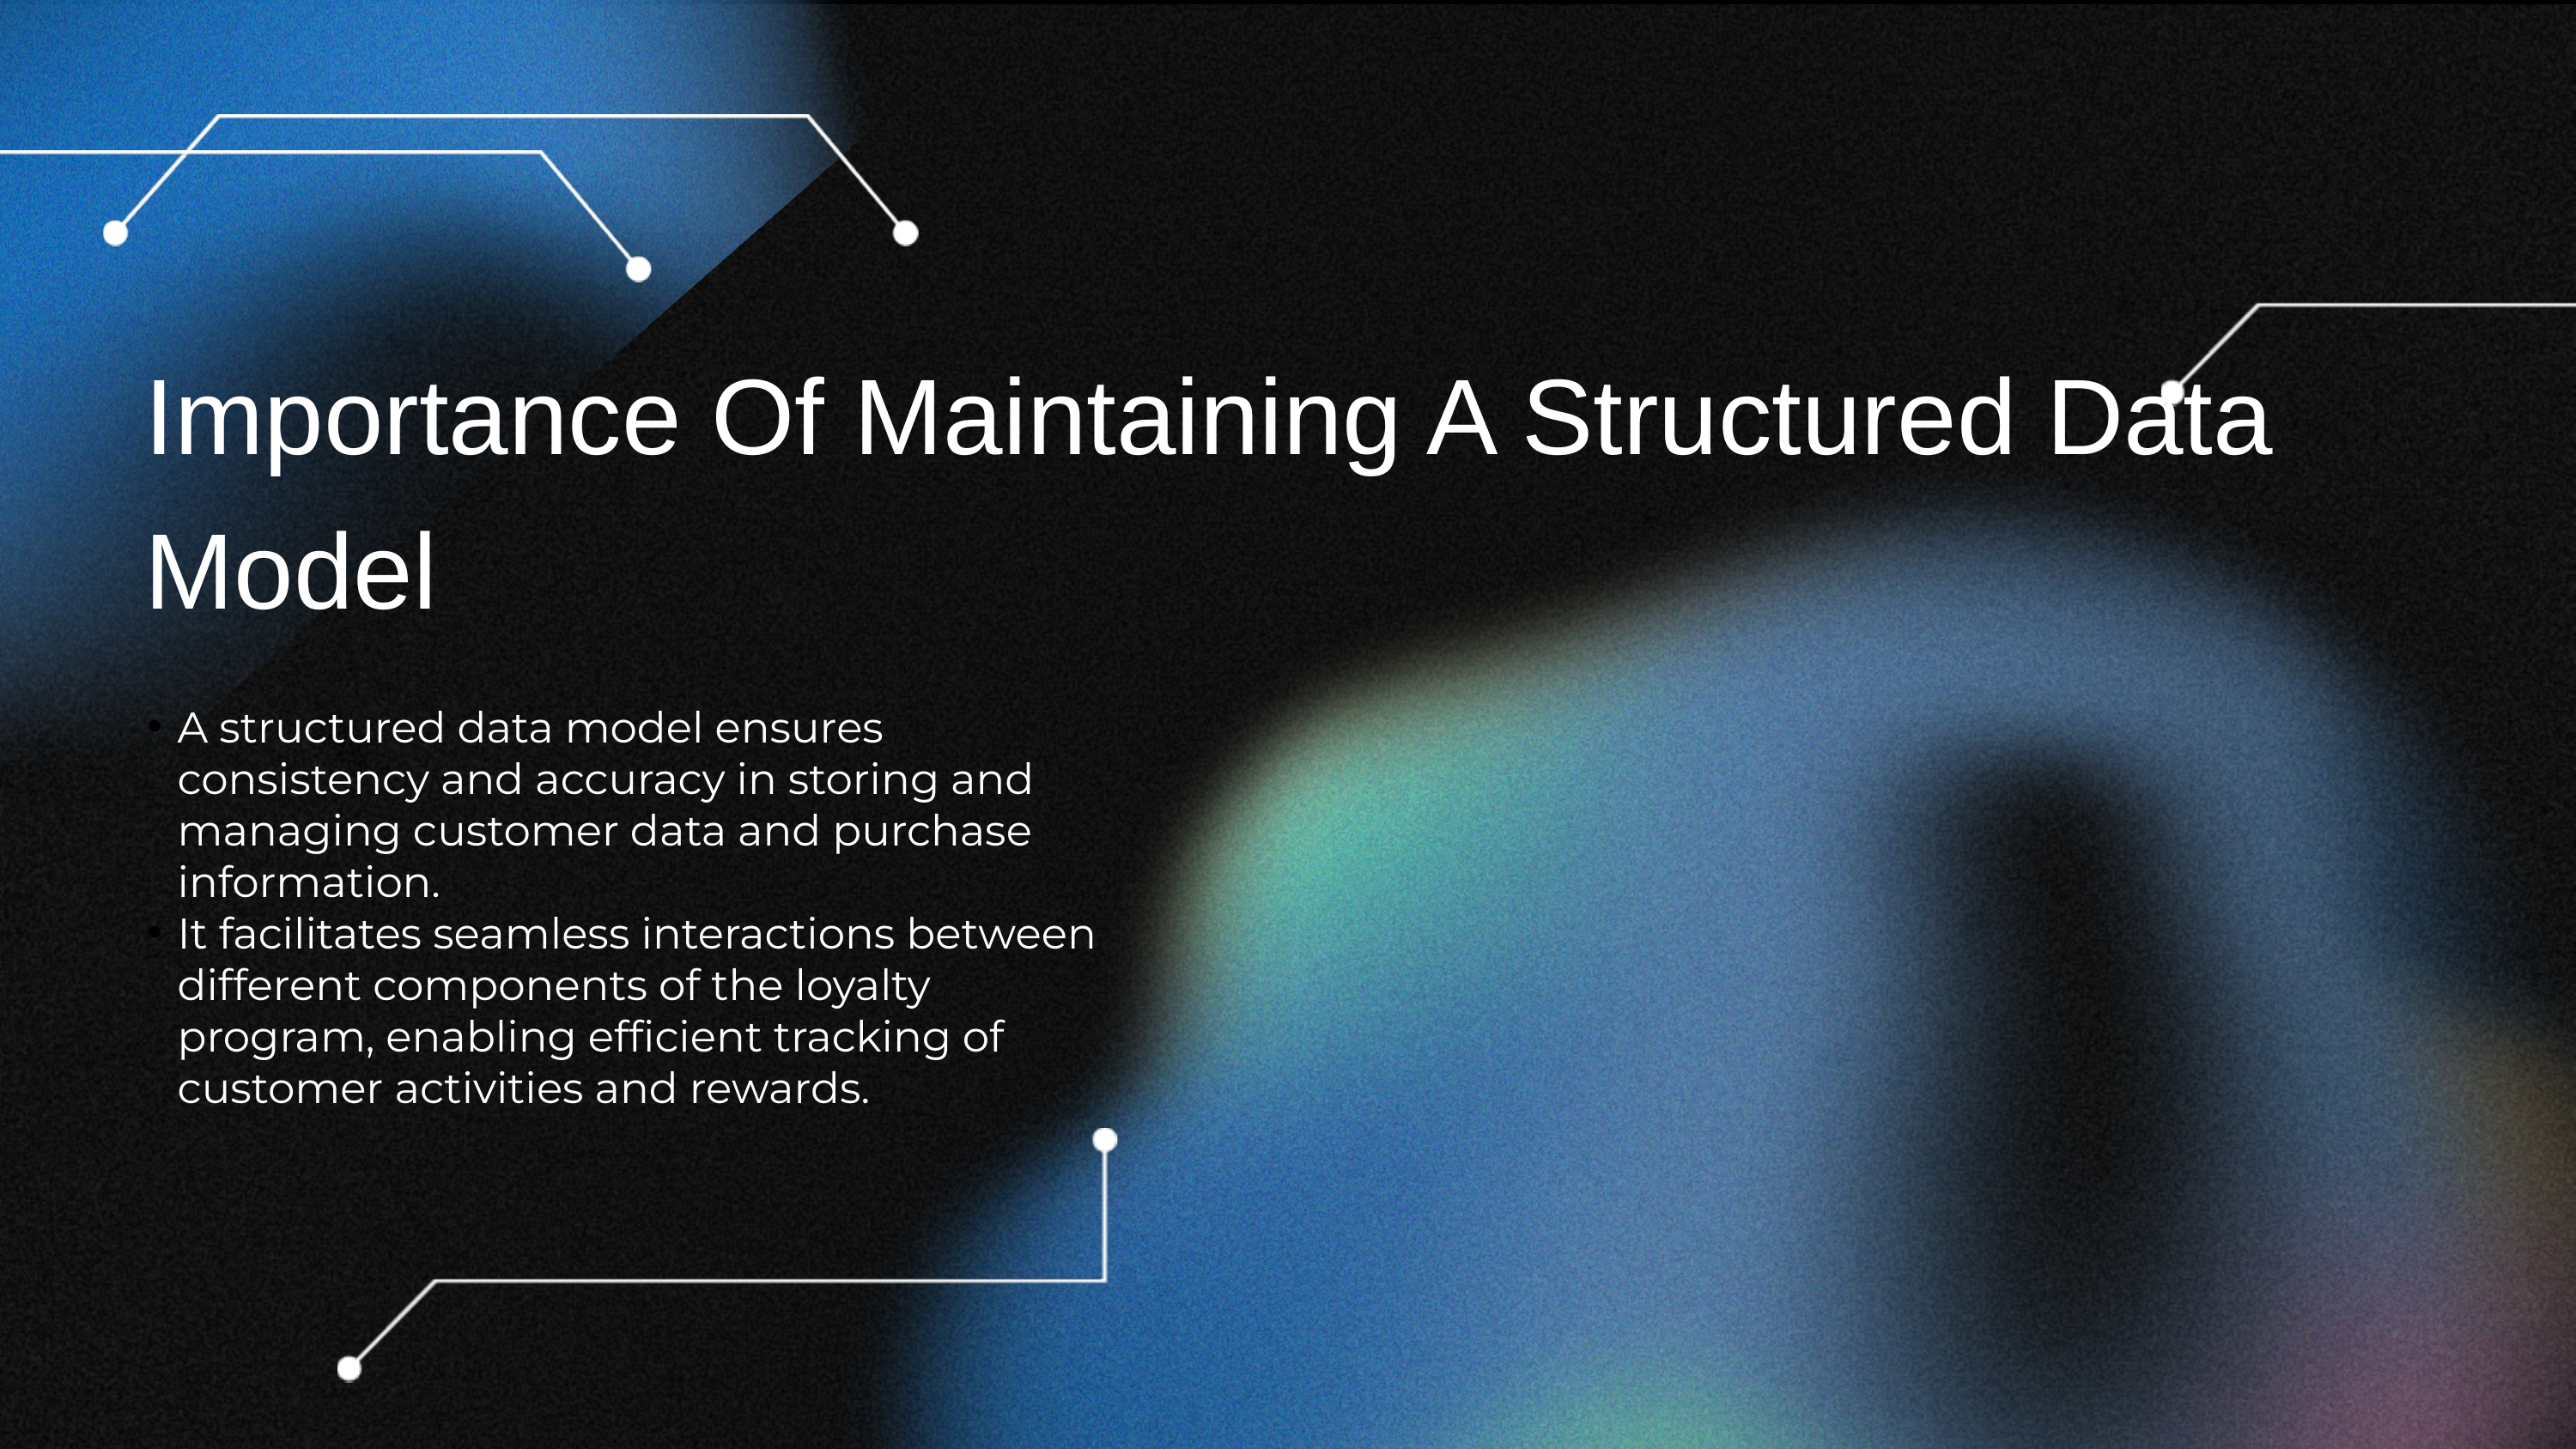

Importance Of Maintaining A Structured Data Model

A structured data model ensures consistency and accuracy in storing and managing customer data and purchase information.​
It facilitates seamless interactions between different components of the loyalty program, enabling efficient tracking of customer activities and rewards.​